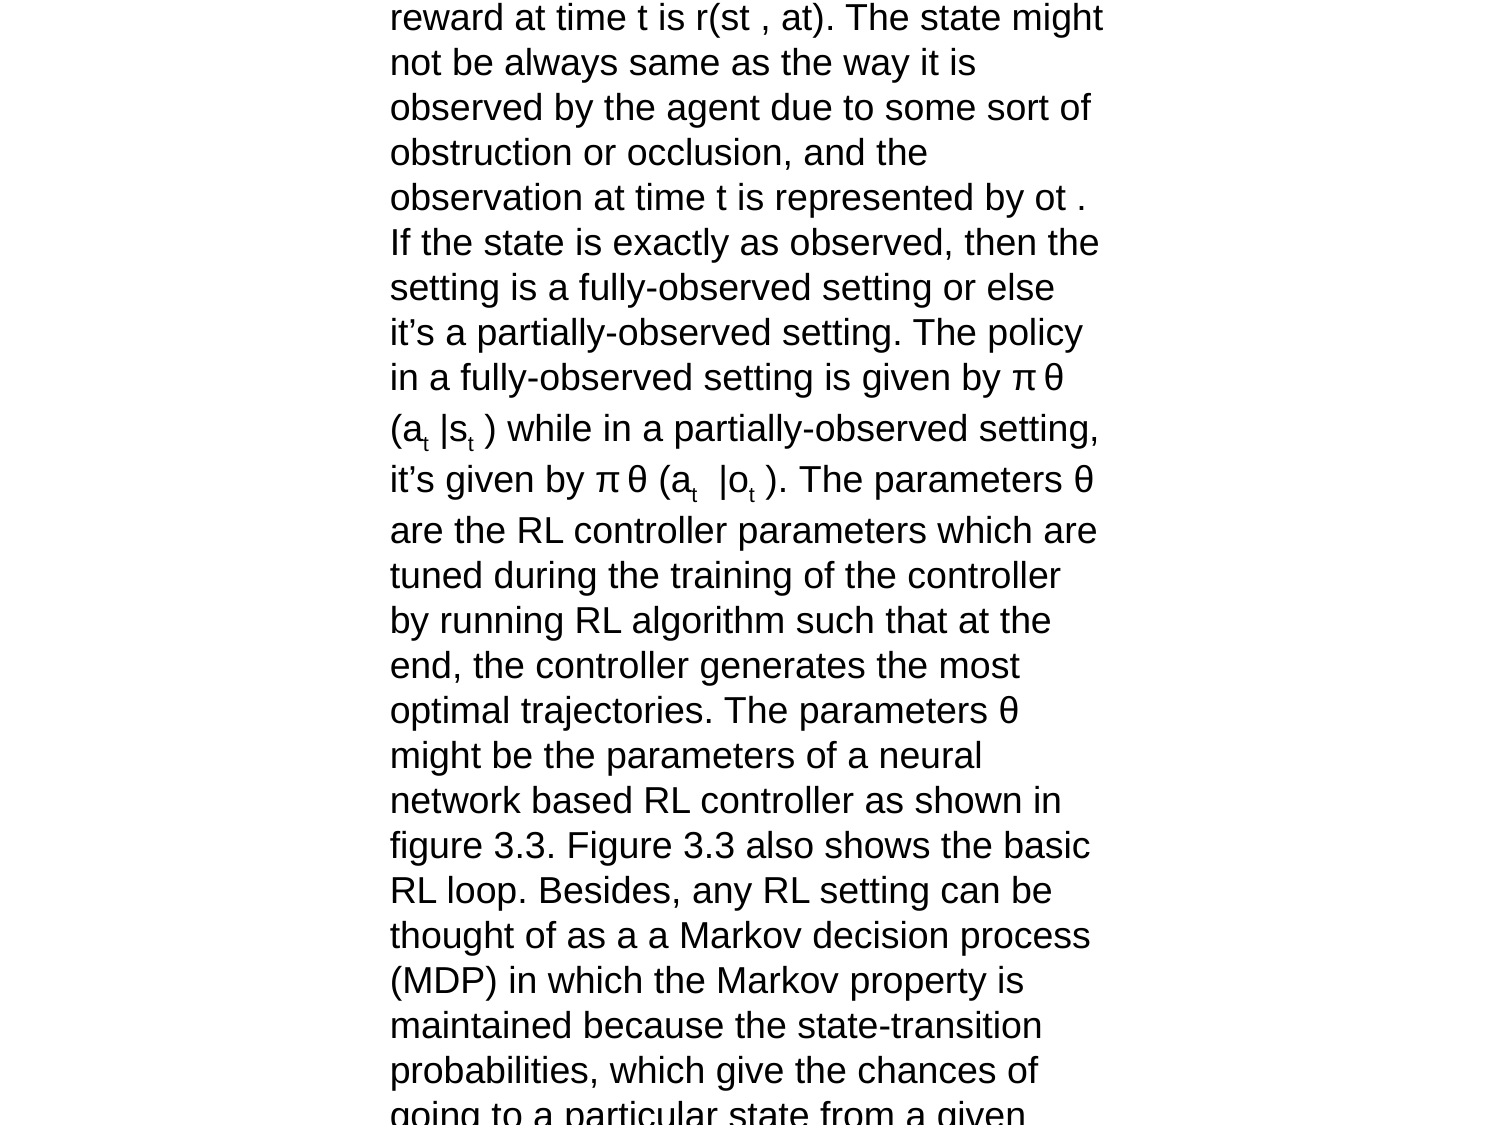

The state of the environment at time t is denoted by st , the action taken by the agent at time t is given by rt , and the reward at time t is r(st , at). The state might not be always same as the way it is observed by the agent due to some sort of obstruction or occlusion, and the observation at time t is represented by ot . If the state is exactly as observed, then the setting is a fully-observed setting or else it’s a partially-observed setting. The policy in a fully-observed setting is given by π θ  (at |st ) while in a partially-observed setting, it’s given by π θ (at  |ot ). The parameters θ are the RL controller parameters which are tuned during the training of the controller by running RL algorithm such that at the end, the controller generates the most optimal trajectories. The parameters θ might be the parameters of a neural network based RL controller as shown in figure 3.3. Figure 3.3 also shows the basic RL loop. Besides, any RL setting can be thought of as a a Markov decision process (MDP) in which the Markov property is maintained because the state-transition probabilities, which give the chances of going to a particular state from a given state after taking a given action, are functions of the present state and the present action o